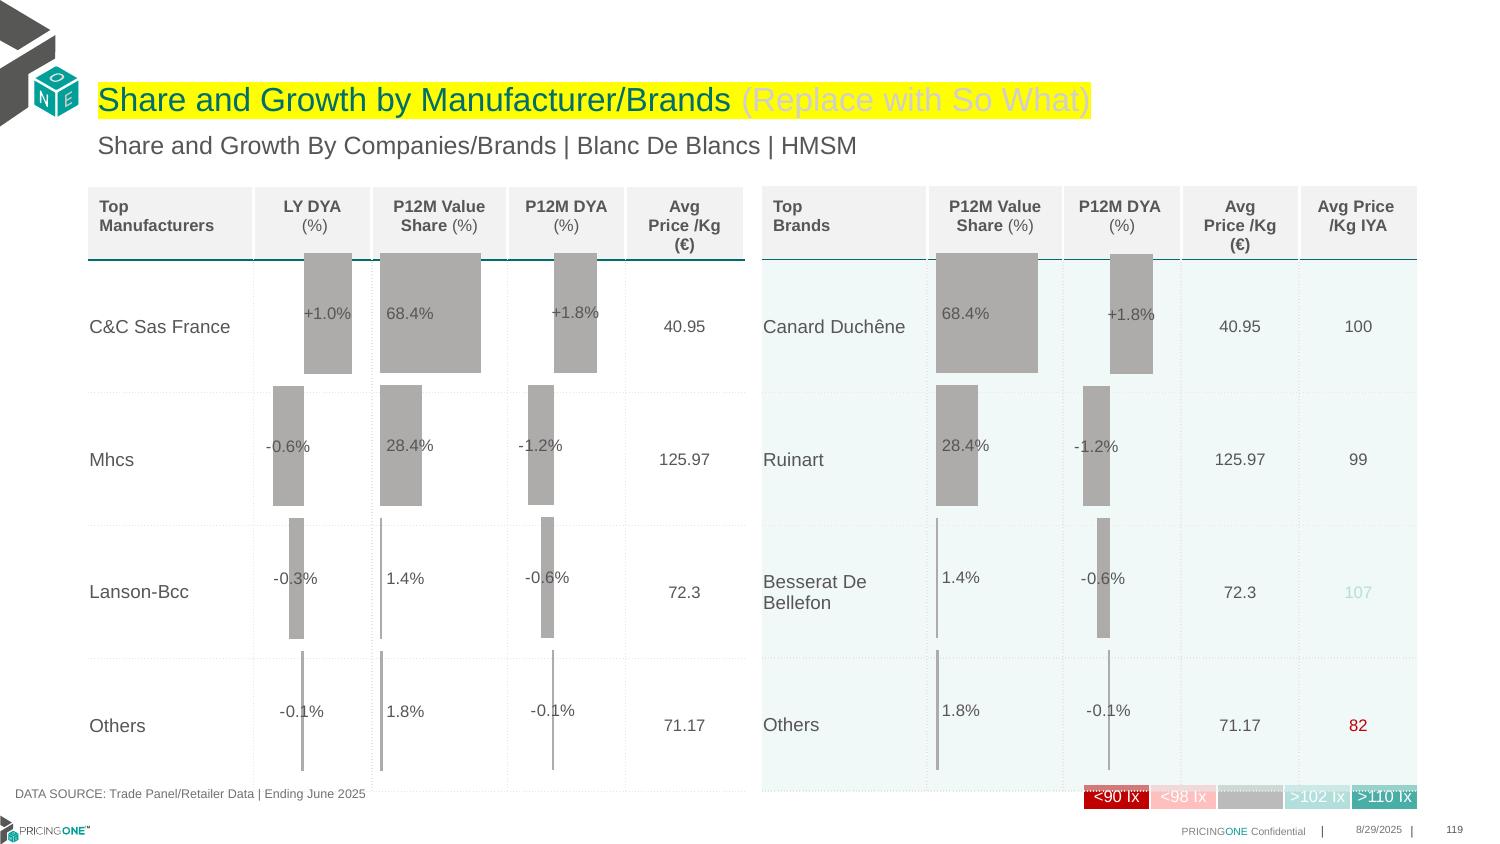

# Share and Growth by Manufacturer/Brands (Replace with So What)

Share and Growth By Companies/Brands | Blanc De Blancs | HMSM
| Top Brands | P12M Value Share (%) | P12M DYA (%) | Avg Price /Kg (€) | Avg Price /Kg IYA |
| --- | --- | --- | --- | --- |
| Canard Duchêne |  |  | 40.95 | 100 |
| Ruinart |  |  | 125.97 | 99 |
| Besserat De Bellefon |  |  | 72.3 | 107 |
| Others |  |  | 71.17 | 82 |
| Top Manufacturers | LY DYA (%) | P12M Value Share (%) | P12M DYA (%) | Avg Price /Kg (€) |
| --- | --- | --- | --- | --- |
| C&C Sas France |  |  |  | 40.95 |
| Mhcs |  |  |  | 125.97 |
| Lanson-Bcc |  |  |  | 72.3 |
| Others |  |  |  | 71.17 |

### Chart

| Category | Share DYA P12M |
|---|---|
|  | 0.0184772091633979 |

### Chart

| Category | Value Share P12M |
|---|---|
|  | 0.6838244935180164 |

### Chart

| Category | Share DYA LY |
|---|---|
|  | 0.010285957848109484 |

### Chart

| Category | Value Share |
|---|---|
|  | 0.6838244935180164 |

### Chart

| Category | Share DYA |
|---|---|
|  | 0.0184772091633979 |
DATA SOURCE: Trade Panel/Retailer Data | Ending June 2025
| <90 Ix | <98 Ix |  | >102 Ix | >110 Ix |
| --- | --- | --- | --- | --- |

8/29/2025
119